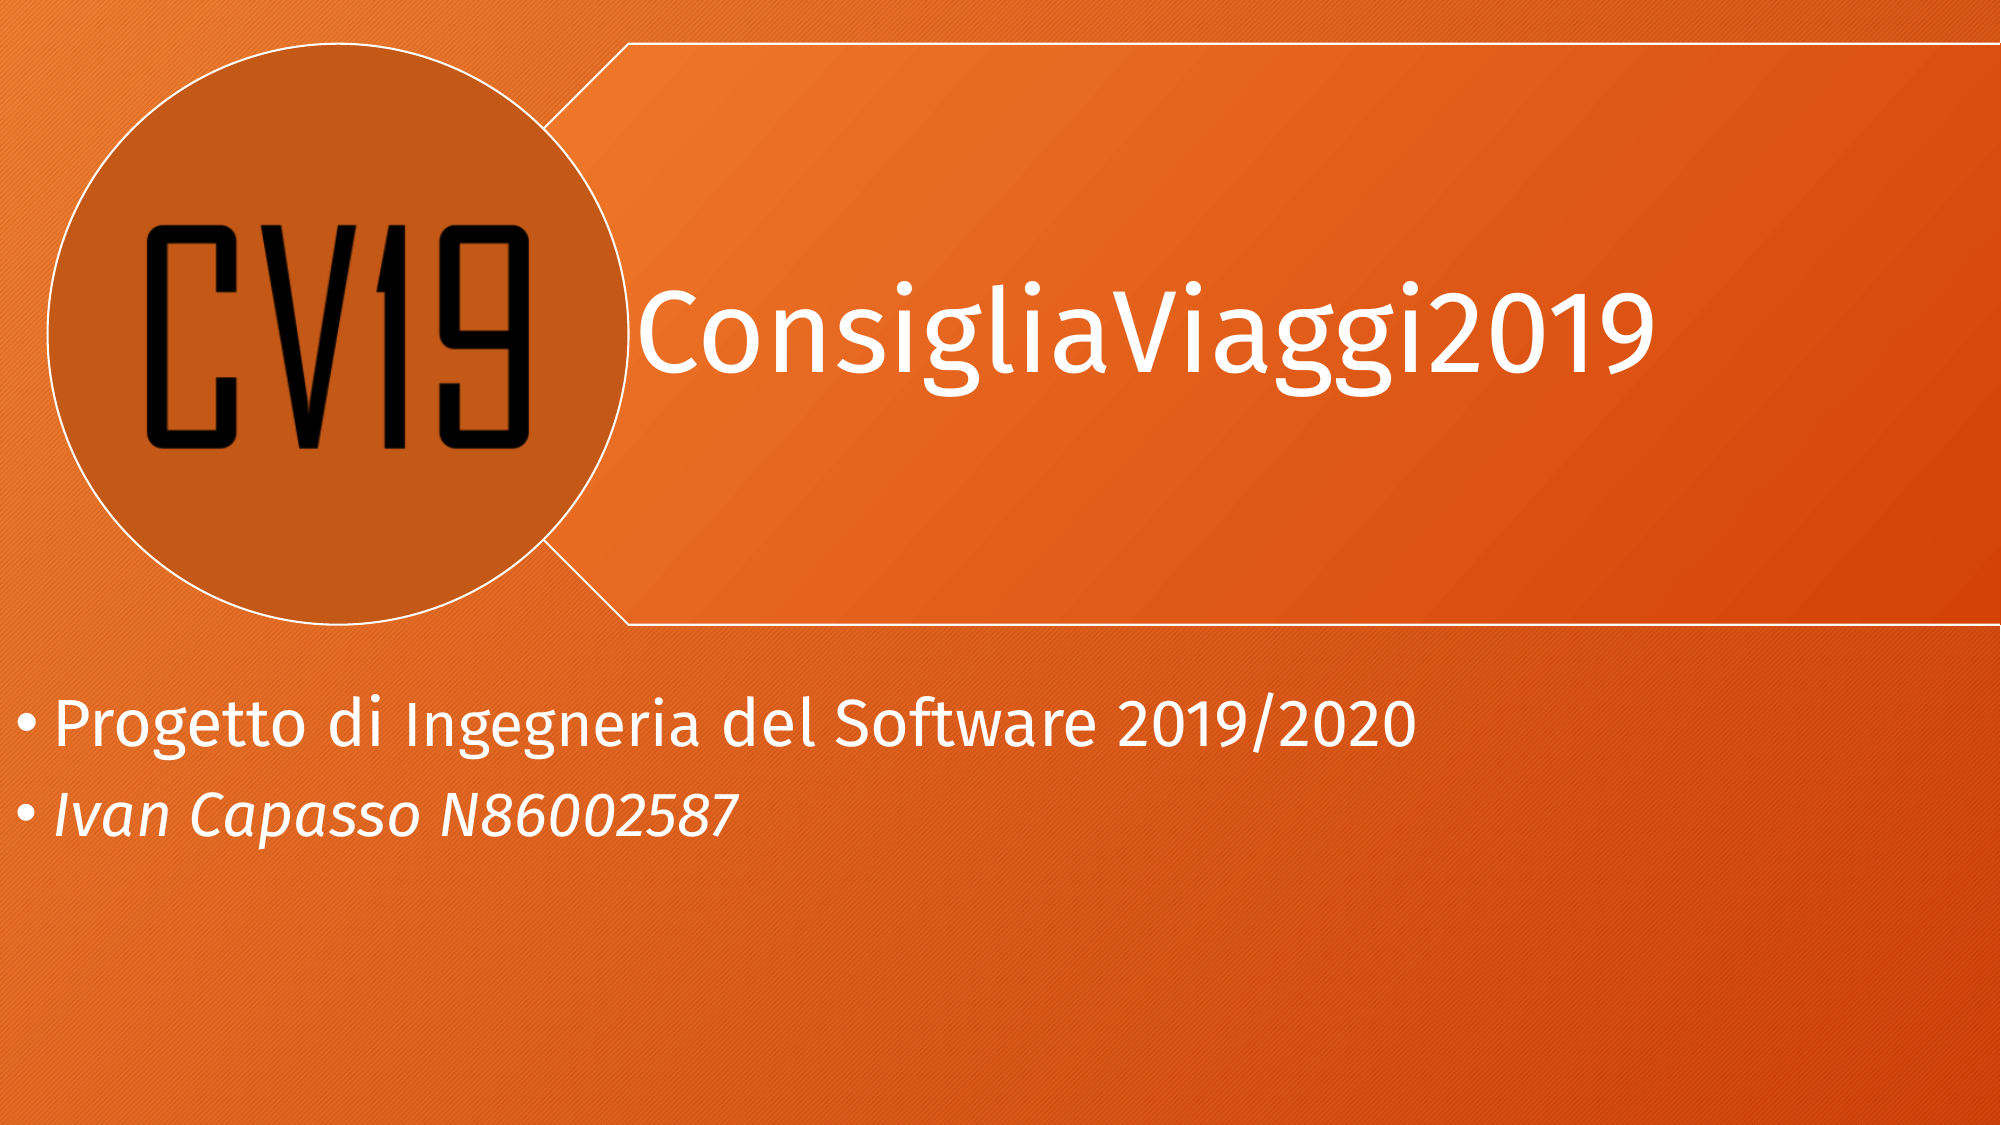

ConsigliaViaggi2019
Progetto di Ingegneria del Software 2019/2020
Ivan Capasso N86002587